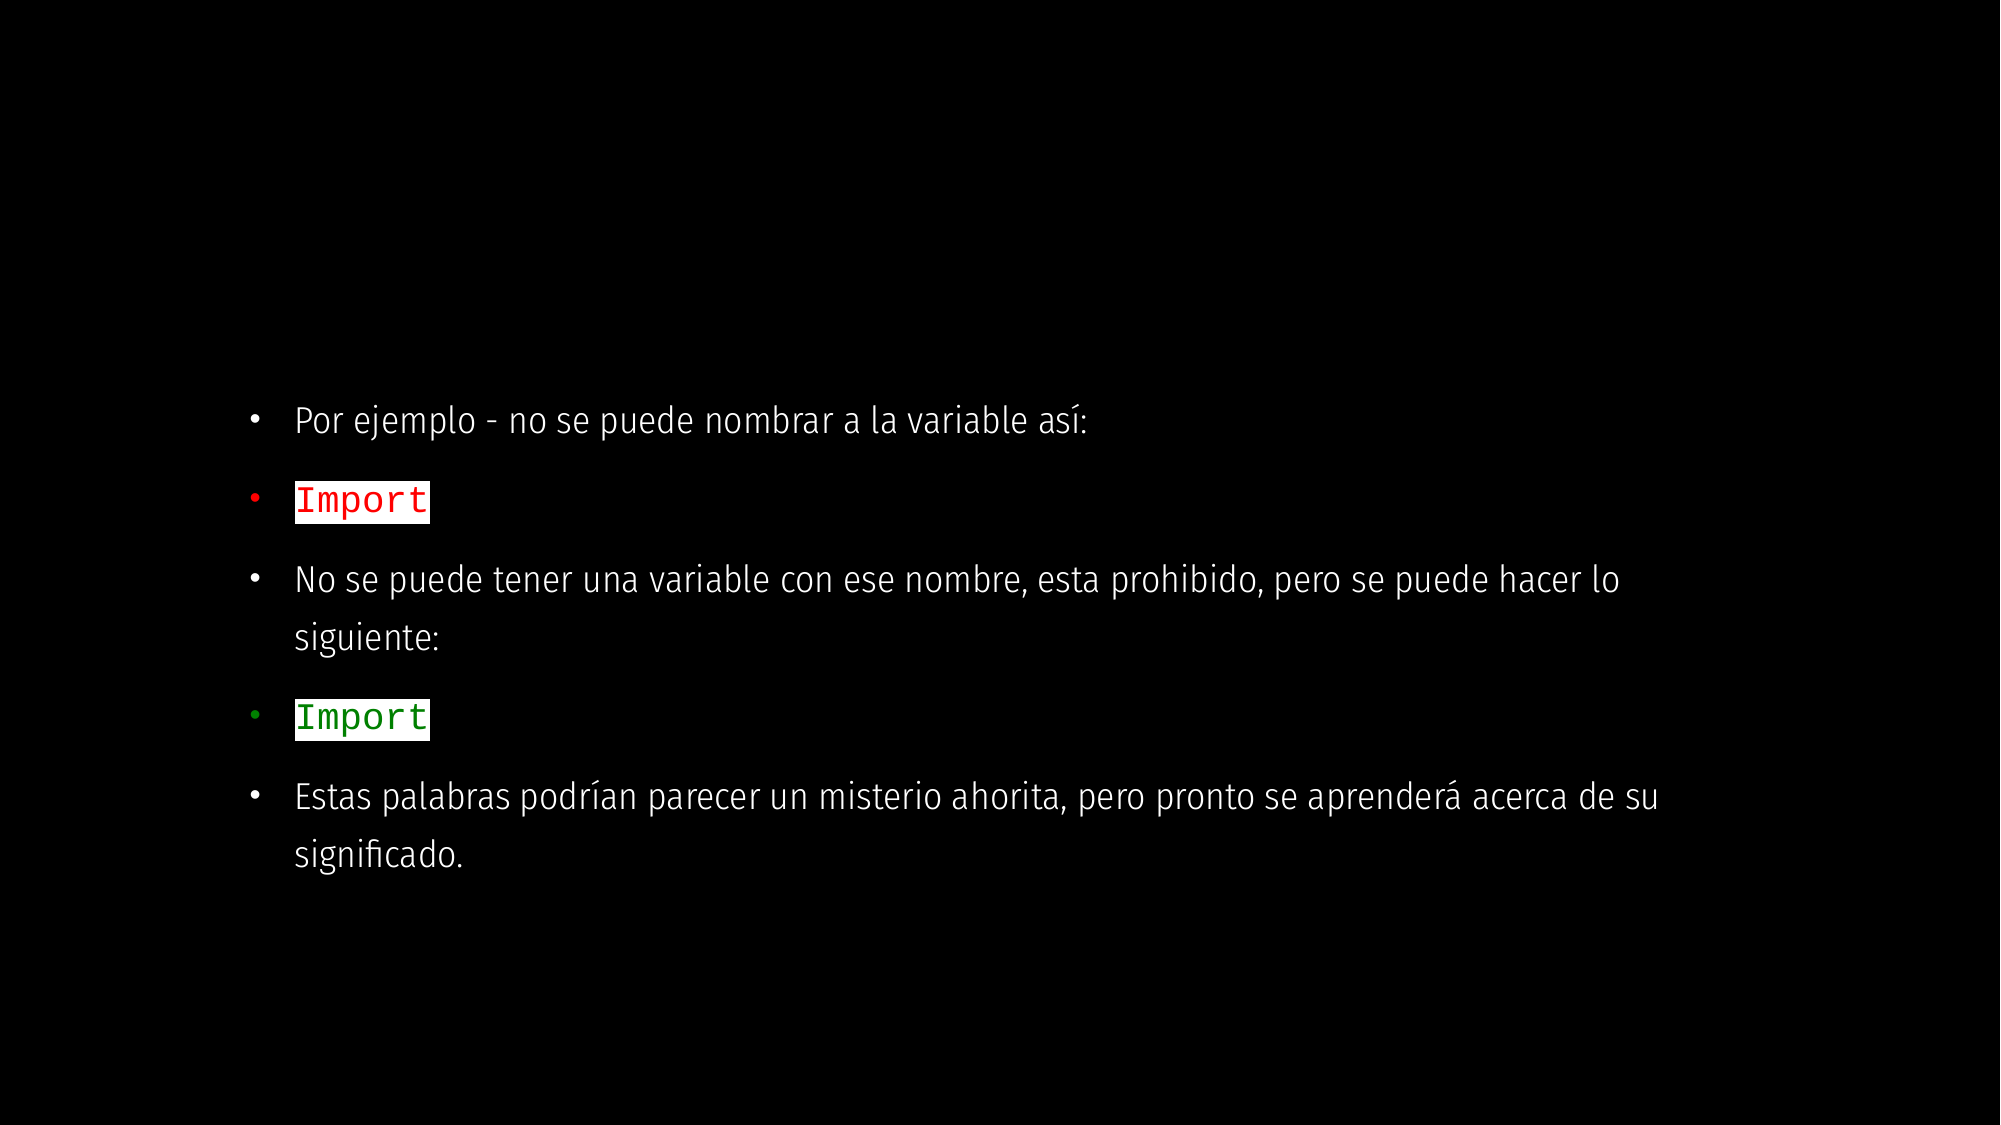

Por ejemplo - no se puede nombrar a la variable así:
Import
No se puede tener una variable con ese nombre, esta prohibido, pero se puede hacer lo siguiente:
Import
Estas palabras podrían parecer un misterio ahorita, pero pronto se aprenderá acerca de su significado.